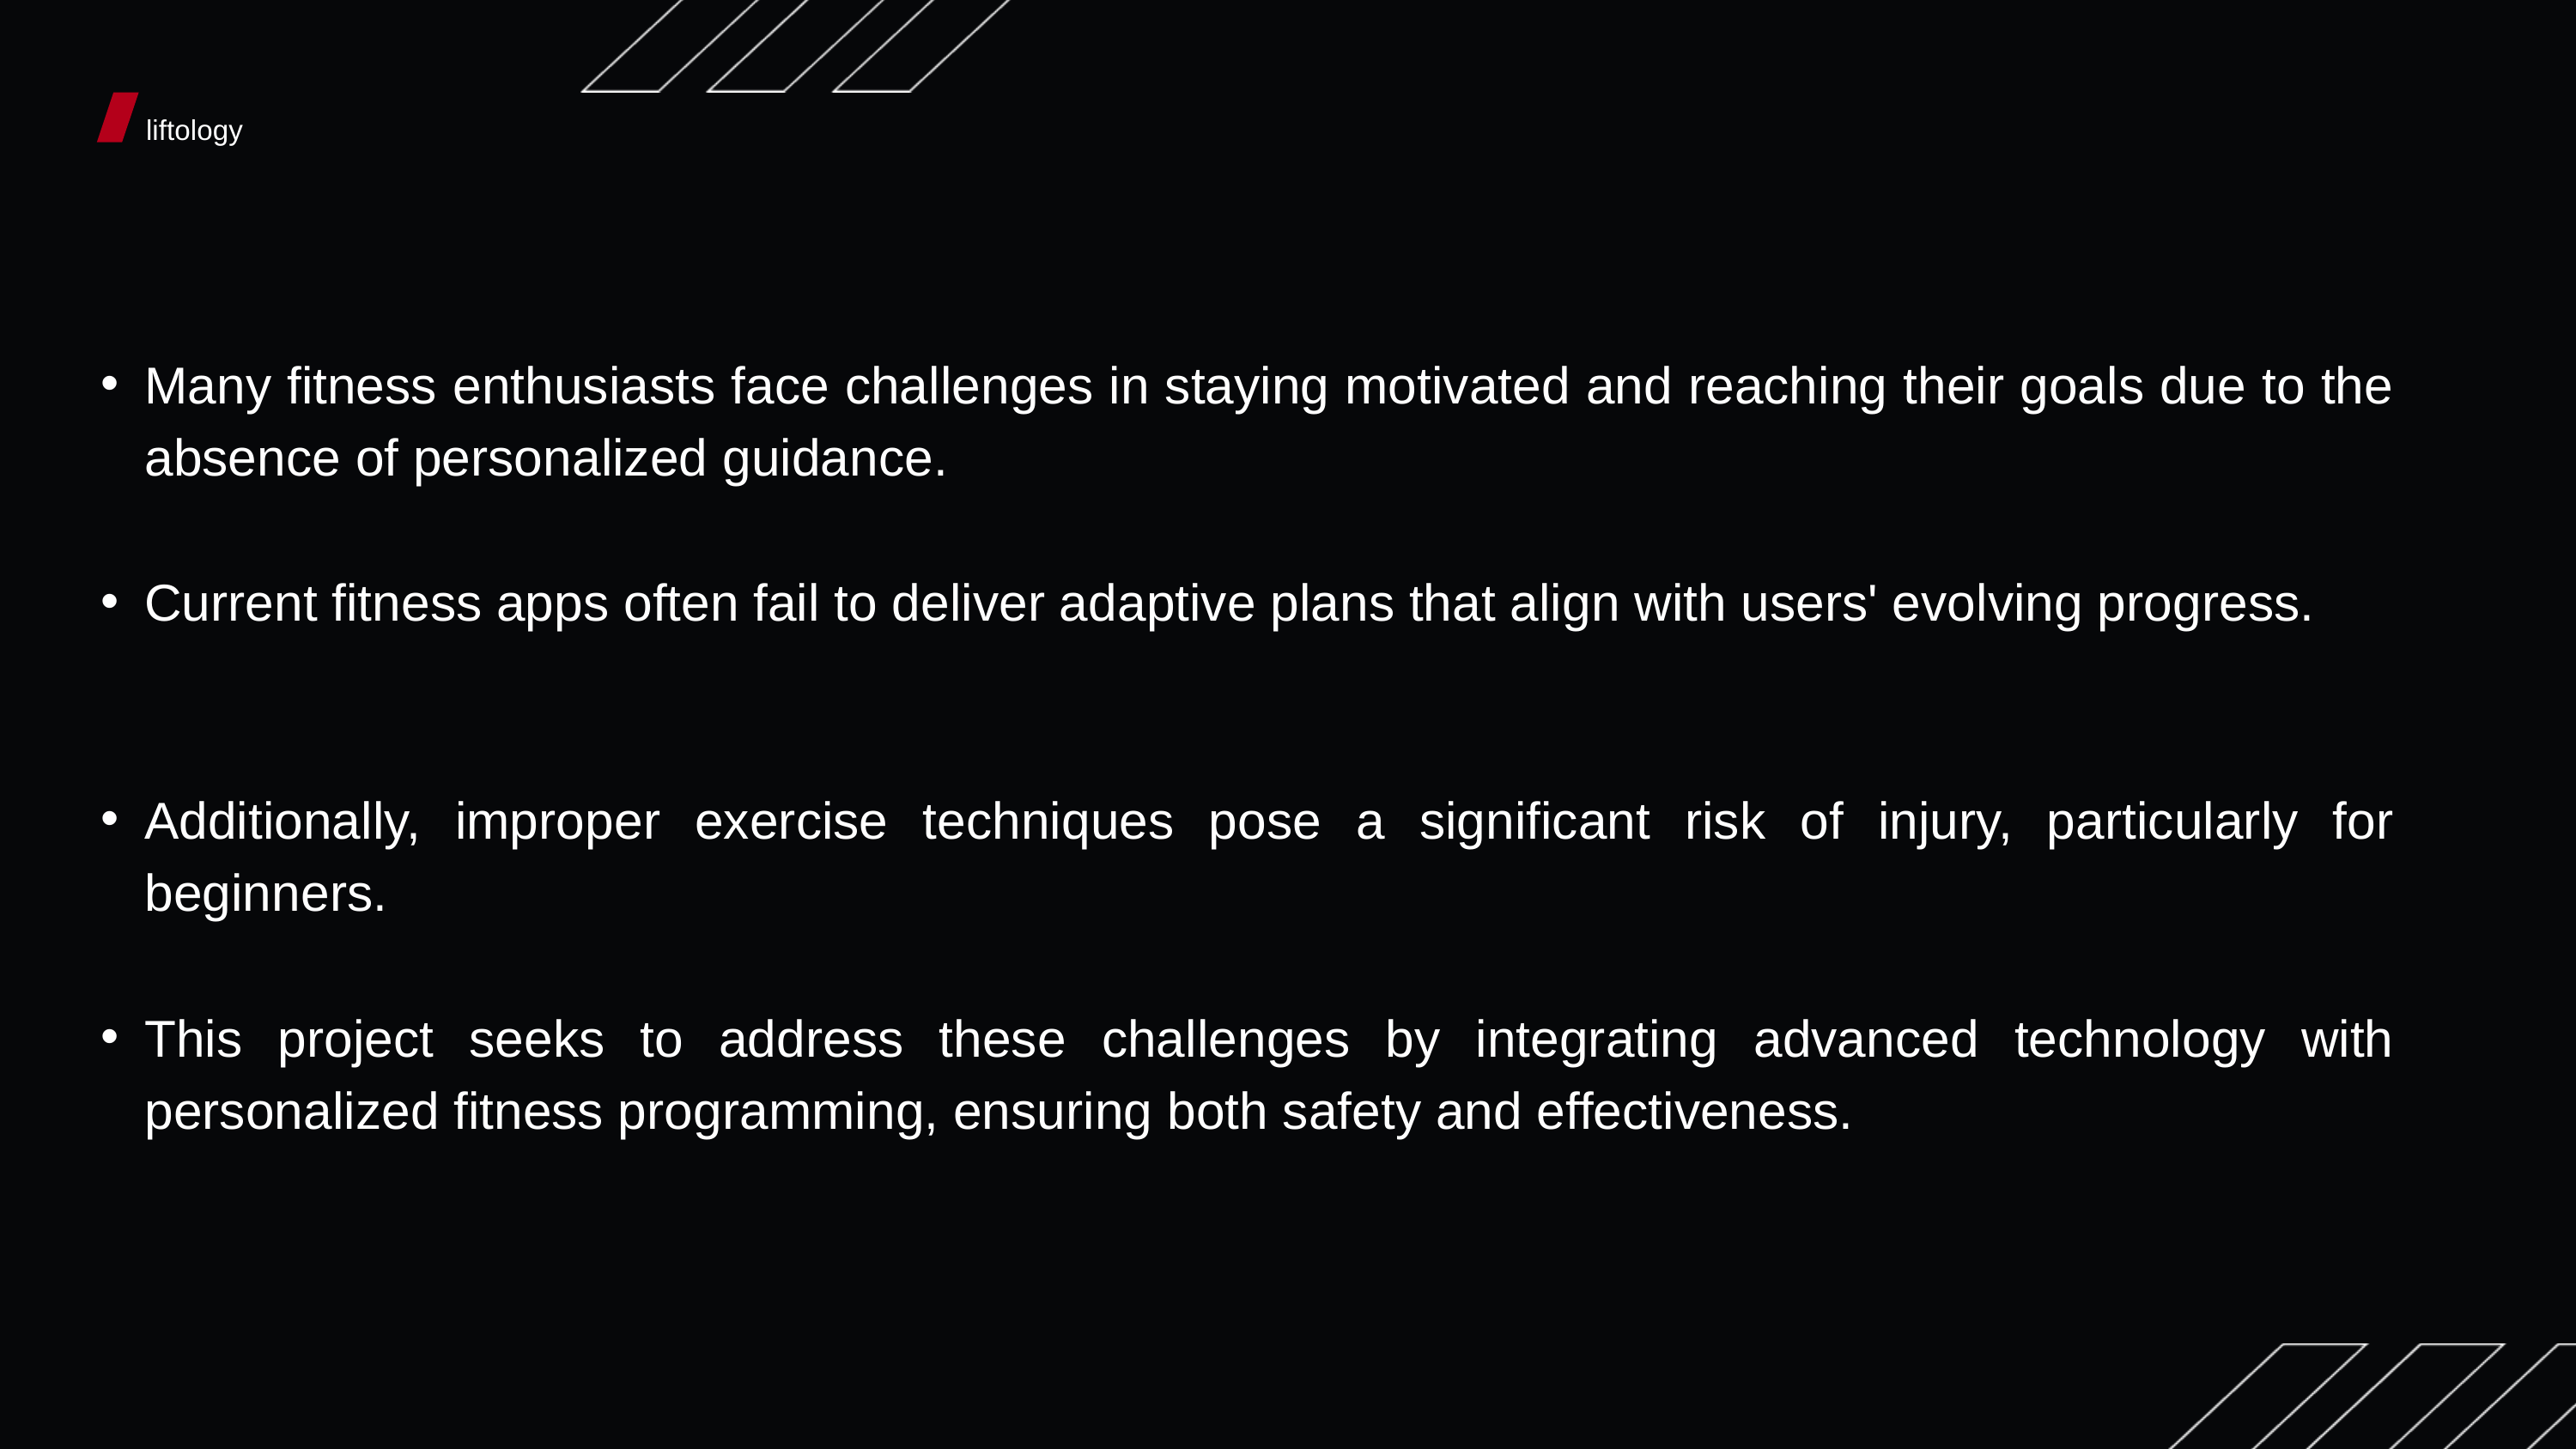

liftology
Many fitness enthusiasts face challenges in staying motivated and reaching their goals due to the absence of personalized guidance.
Current fitness apps often fail to deliver adaptive plans that align with users' evolving progress.
Additionally, improper exercise techniques pose a significant risk of injury, particularly for beginners.
This project seeks to address these challenges by integrating advanced technology with personalized fitness programming, ensuring both safety and effectiveness.